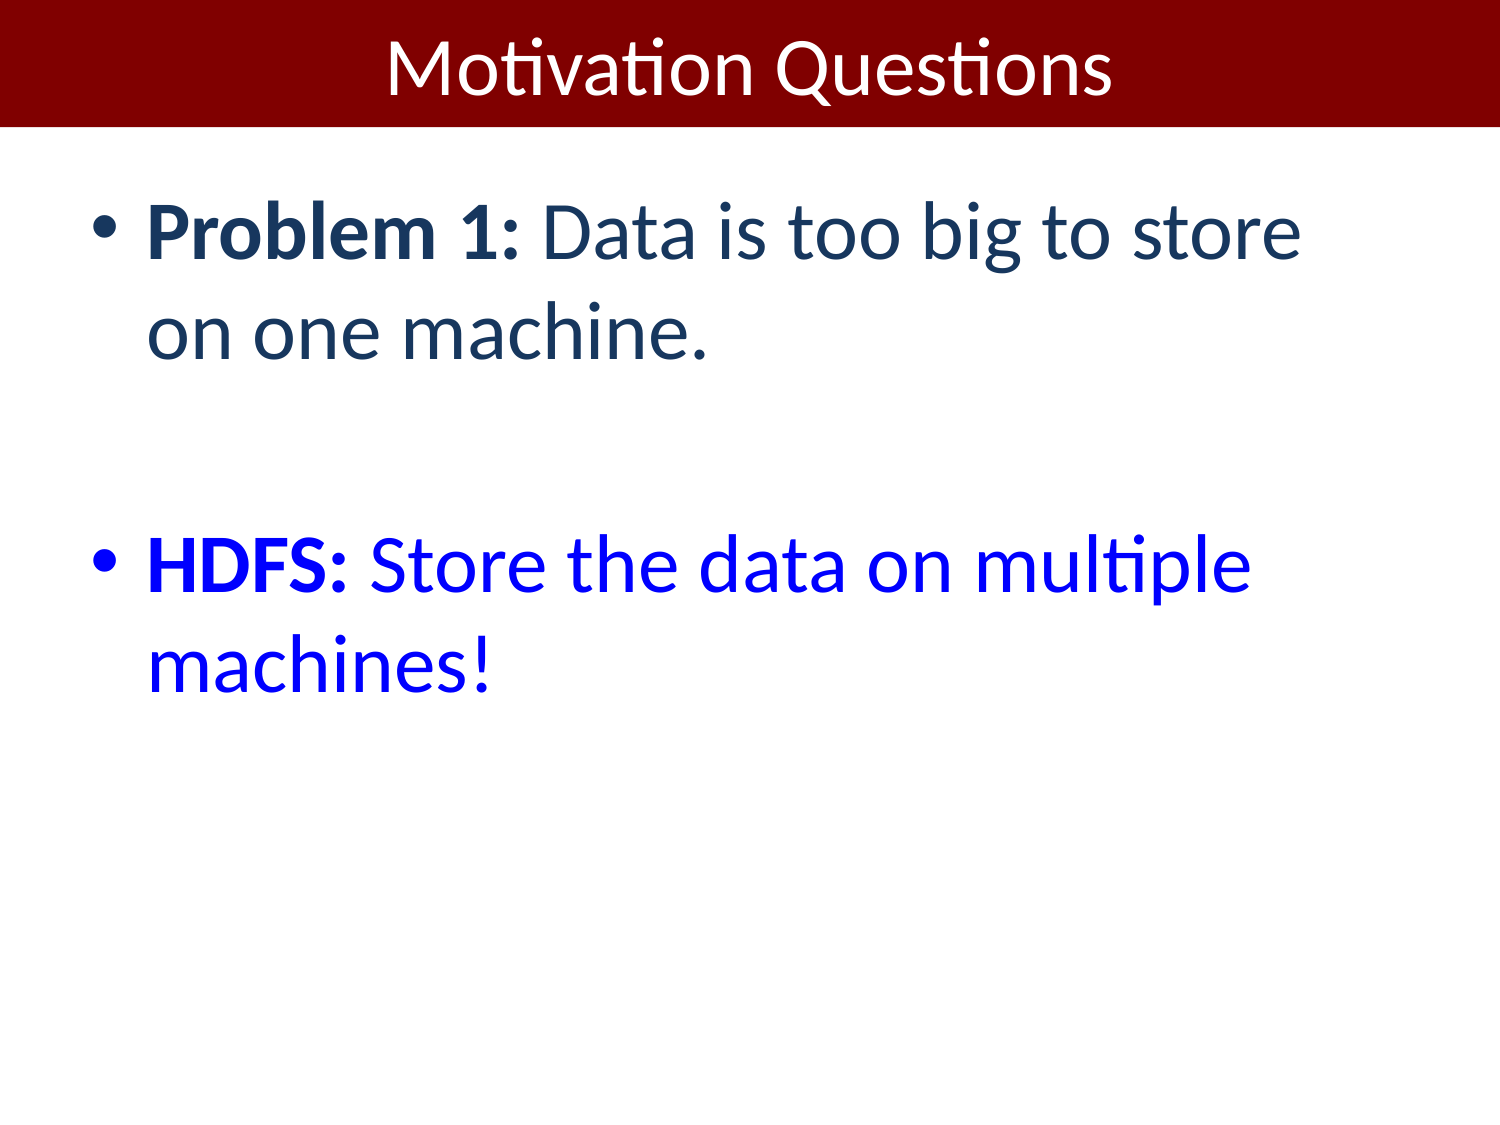

# Motivation Questions
Problem 1: Data is too big to store on one machine.

HDFS: Store the data on multiple machines!